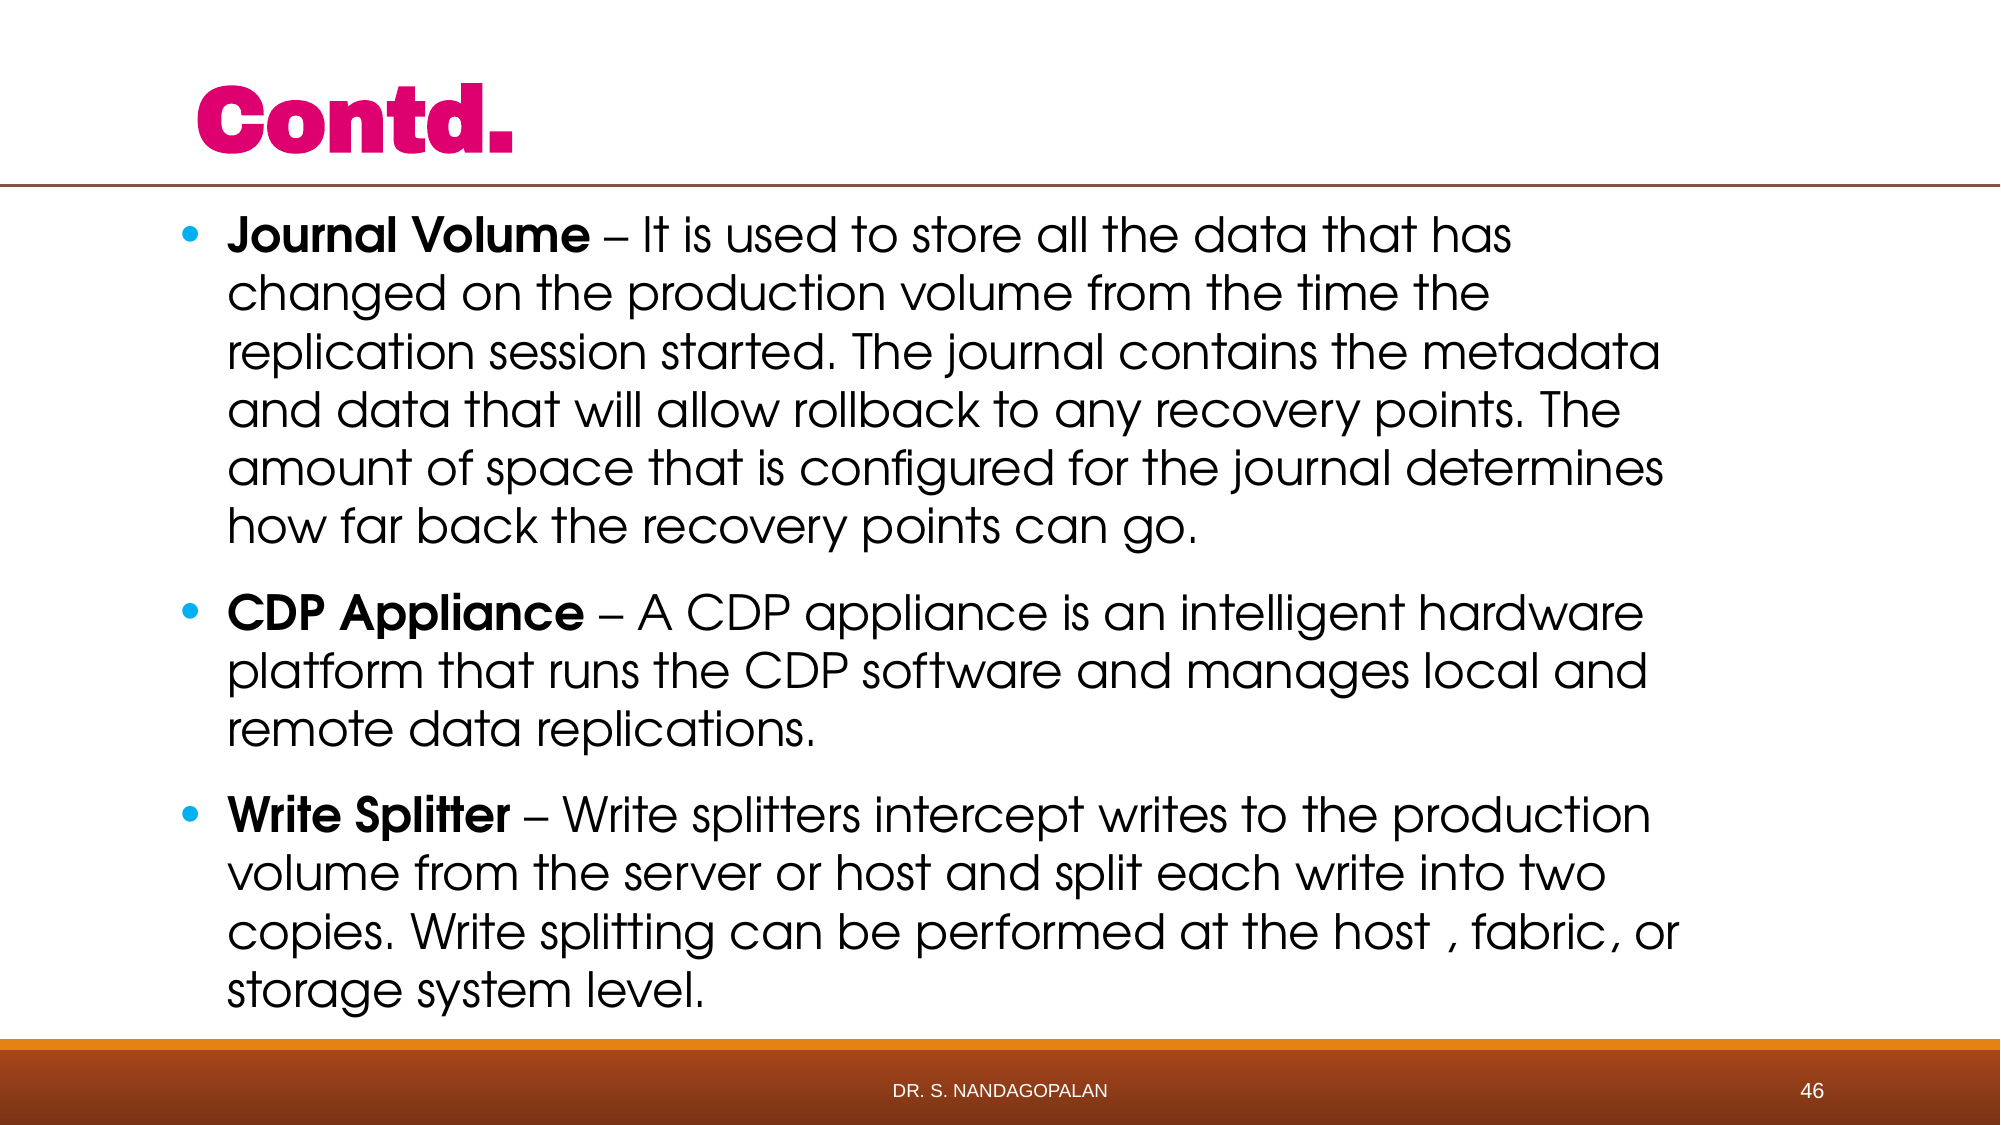

# Contd.
Journal Volume – It is used to store all the data that has changed on the production volume from the time the replication session started. The journal contains the metadata and data that will allow rollback to any recovery points. The amount of space that is configured for the journal determines how far back the recovery points can go.
CDP Appliance – A CDP appliance is an intelligent hardware platform that runs the CDP software and manages local and remote data replications.
Write Splitter – Write splitters intercept writes to the production volume from the server or host and split each write into two copies. Write splitting can be performed at the host , fabric, or storage system level.

Dr. S. Nandagopalan
46